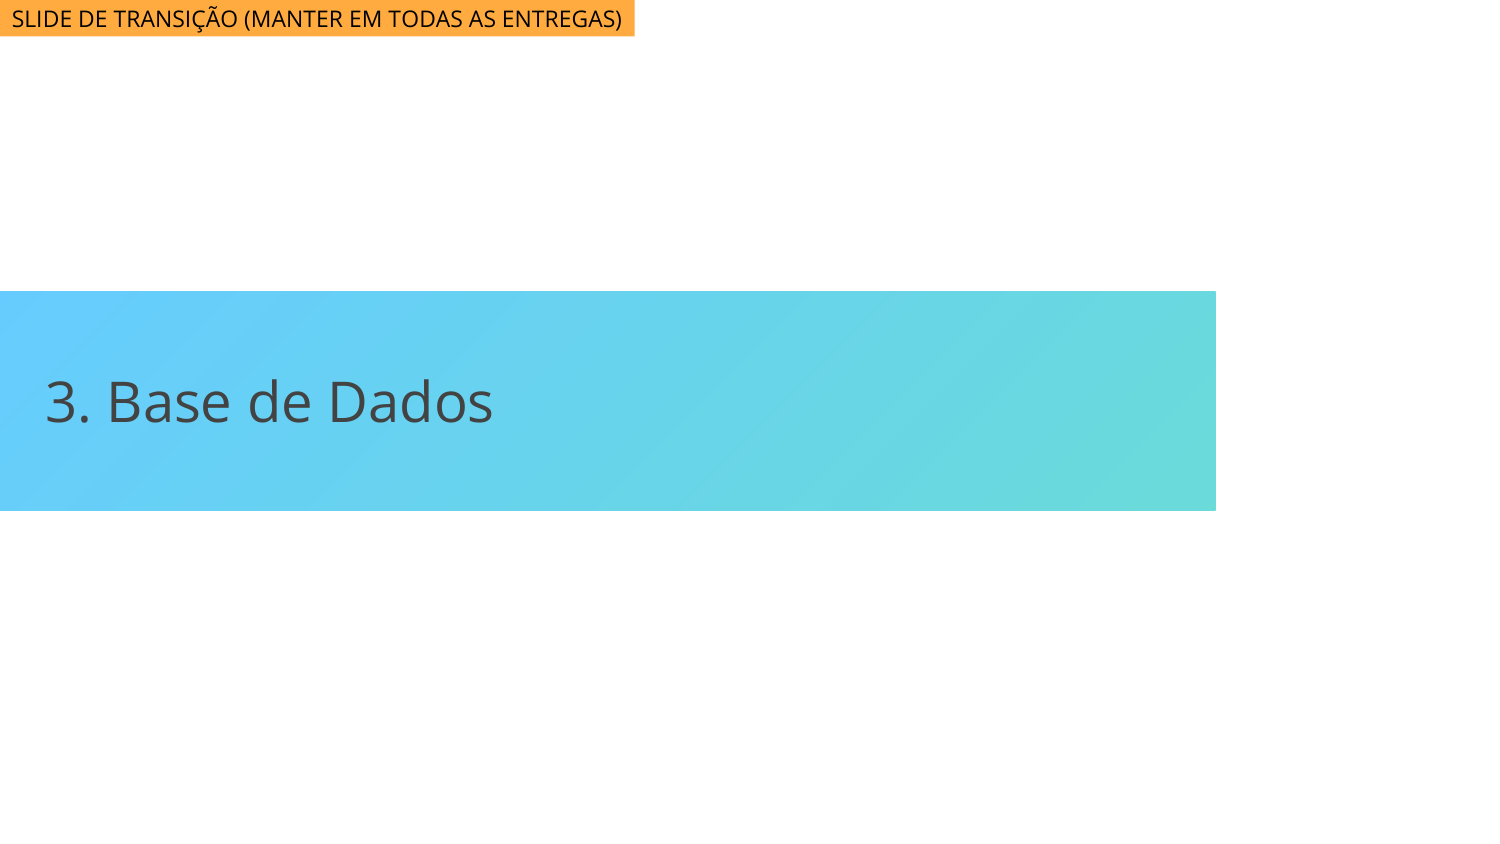

SLIDE DE TRANSIÇÃO (MANTER EM TODAS AS ENTREGAS)

3. Base de Dados